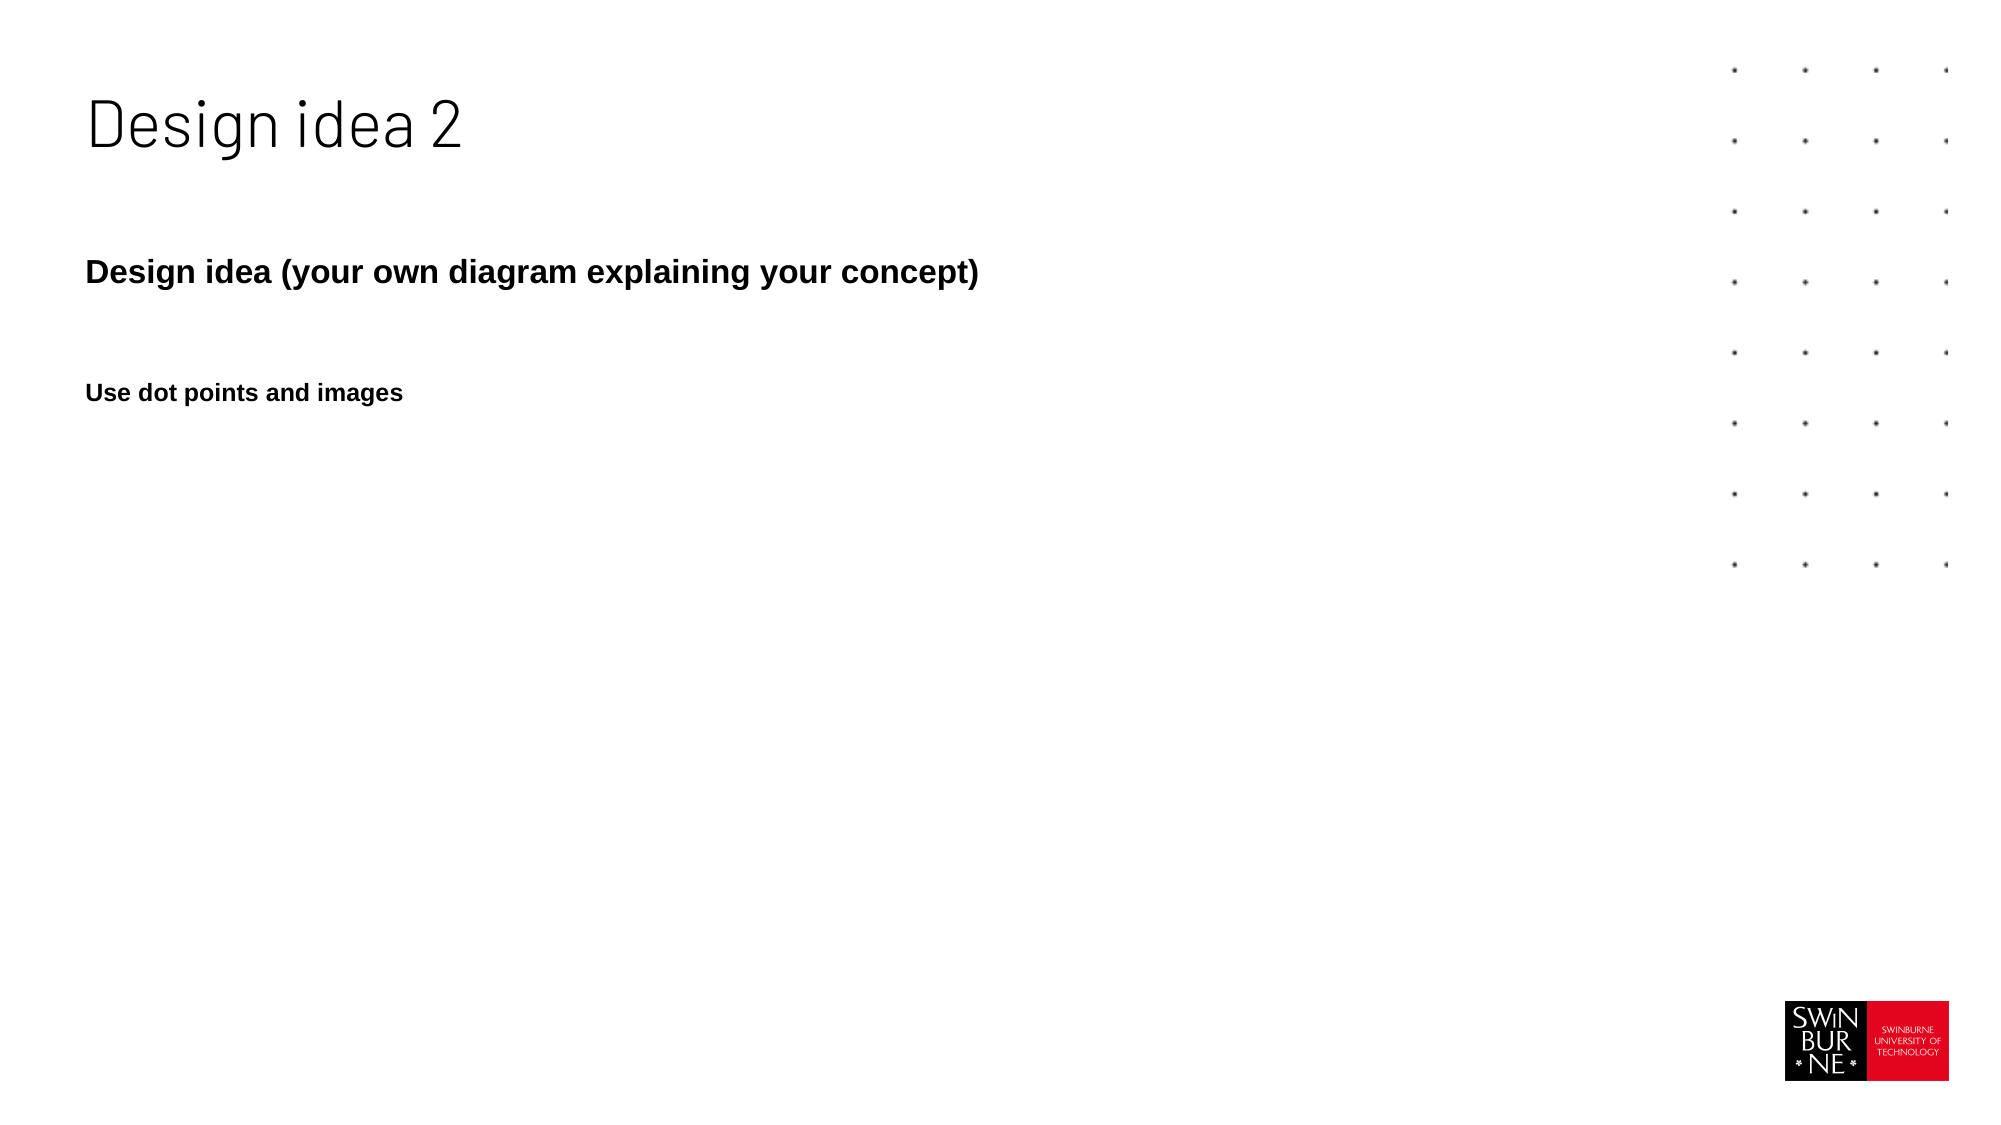

# Design idea 2
Design idea (your own diagram explaining your concept)

Use dot points and images